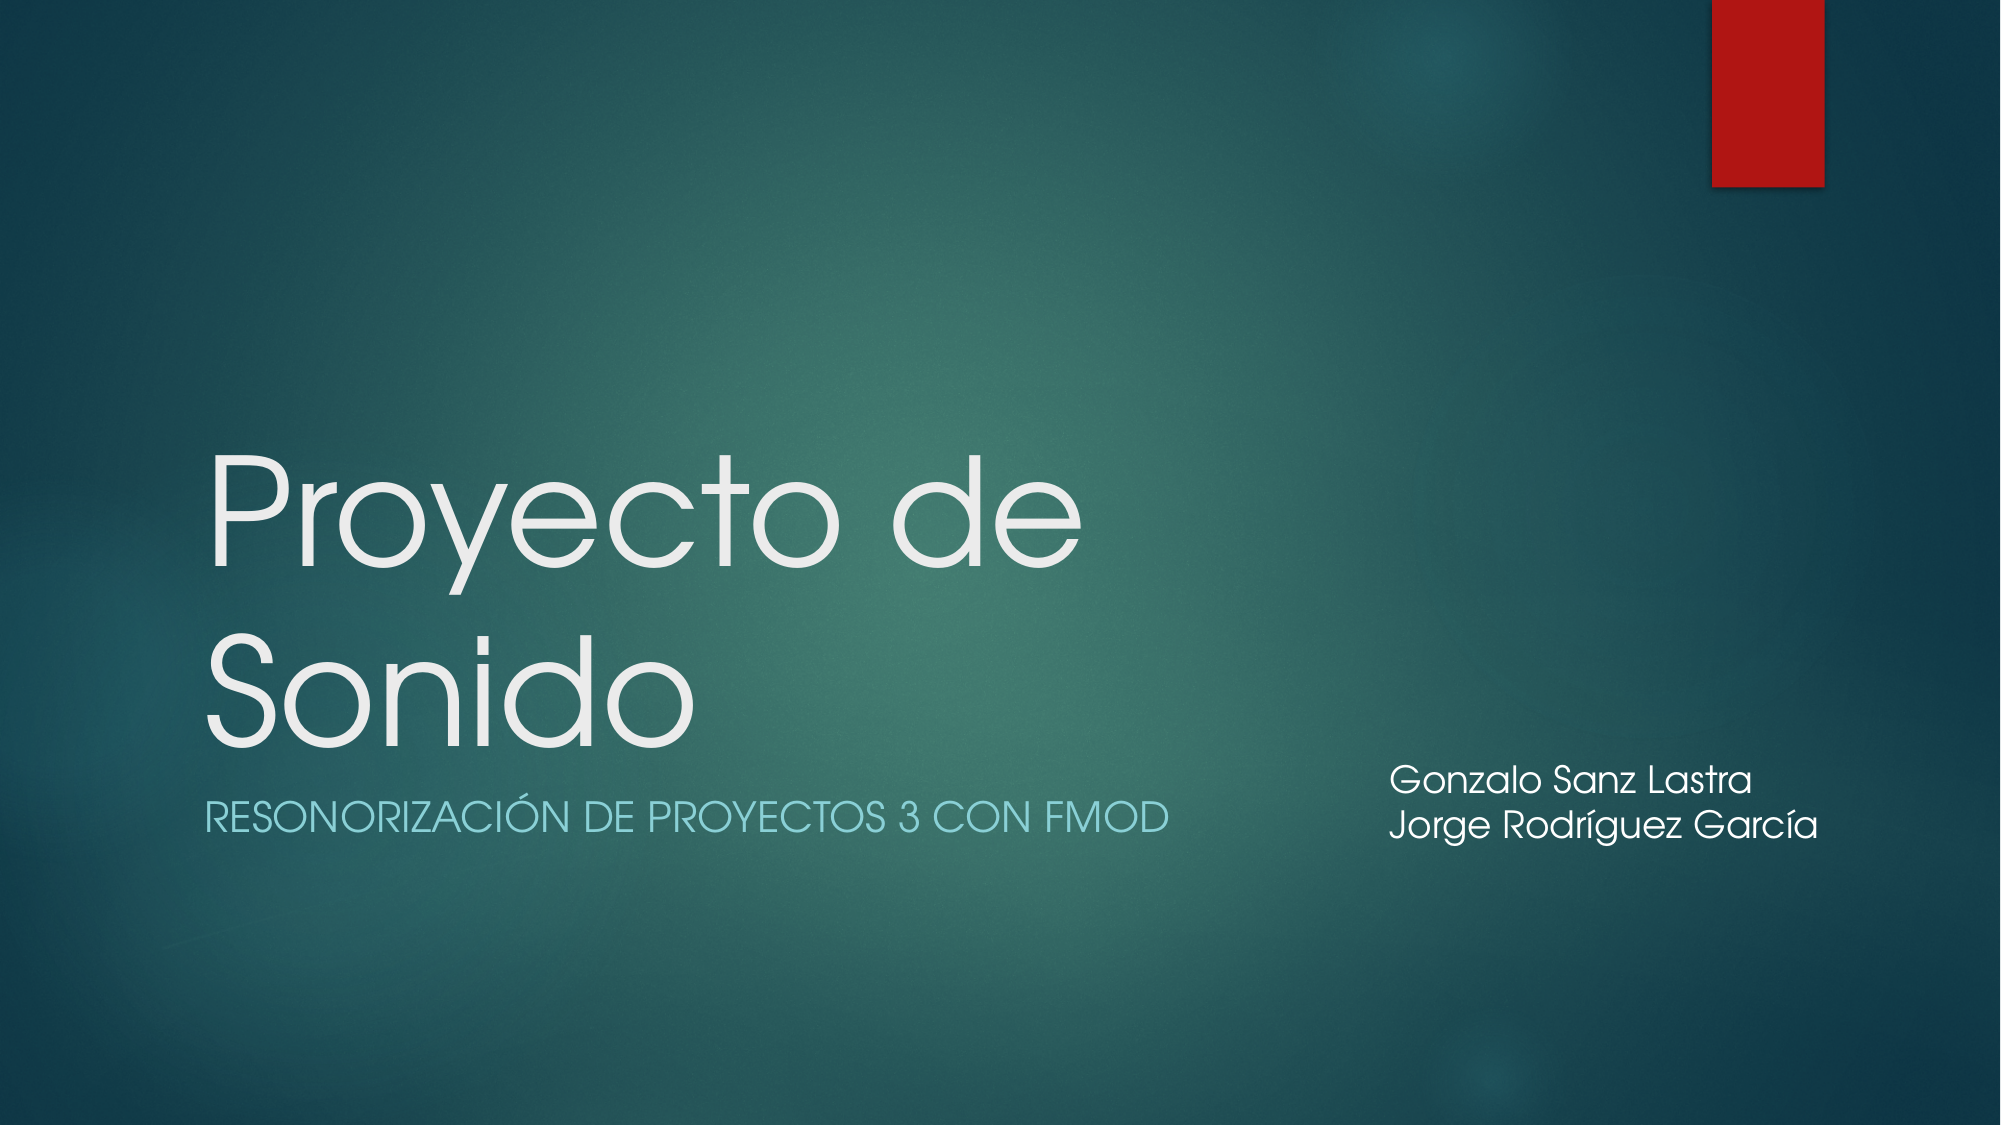

# Proyecto de Sonido
Gonzalo Sanz Lastra
Jorge Rodríguez García
Resonorización de Proyectos 3 con FMOD